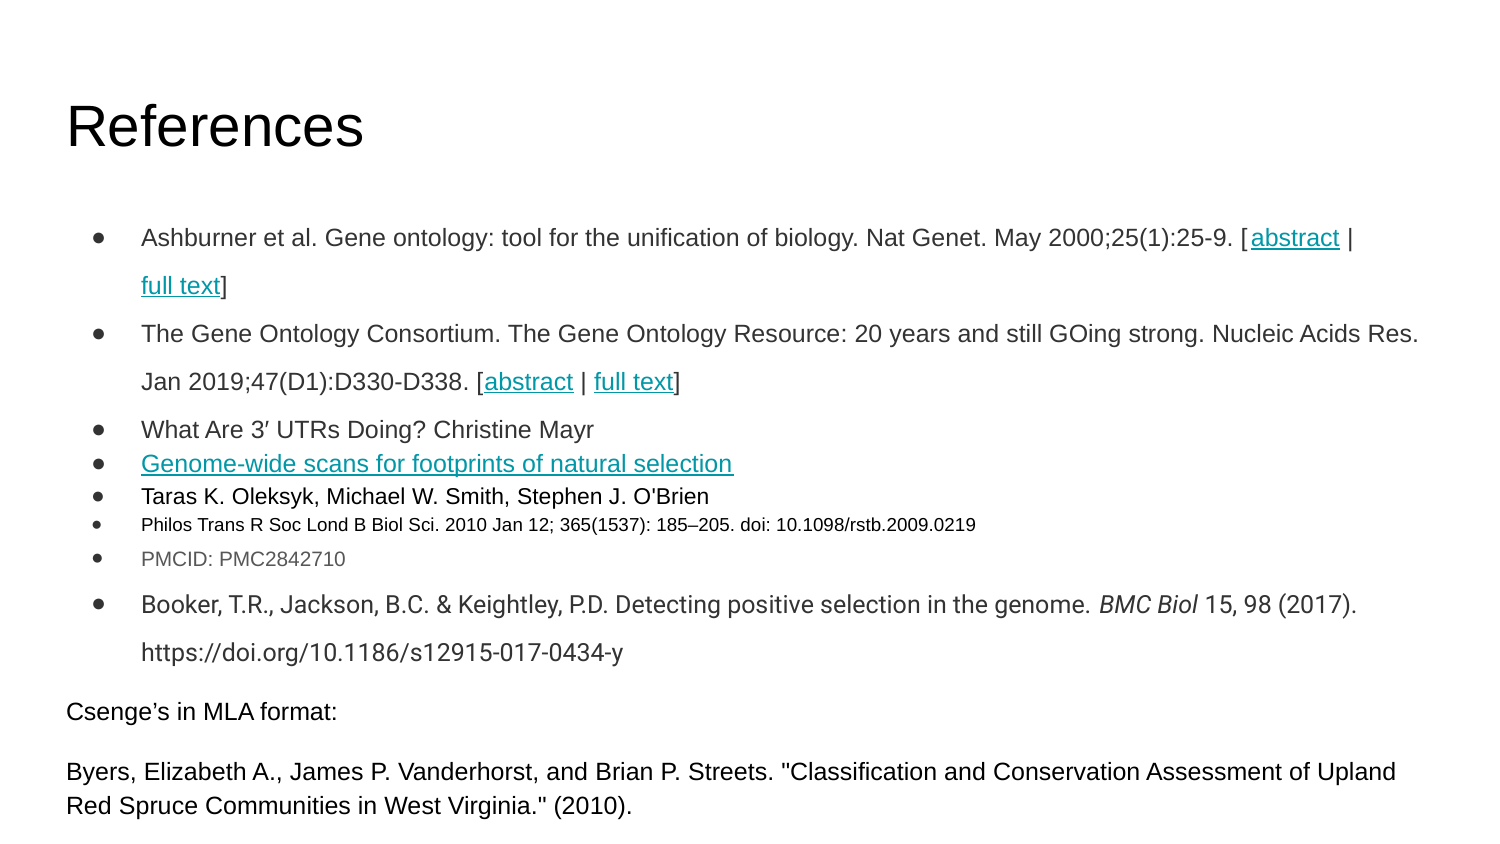

# References
Ashburner et al. Gene ontology: tool for the unification of biology. Nat Genet. May 2000;25(1):25-9. [abstract | full text]
The Gene Ontology Consortium. The Gene Ontology Resource: 20 years and still GOing strong. Nucleic Acids Res. Jan 2019;47(D1):D330-D338. [abstract | full text]
What Are 3′ UTRs Doing? Christine Mayr
Genome-wide scans for footprints of natural selection
Taras K. Oleksyk, Michael W. Smith, Stephen J. O'Brien
Philos Trans R Soc Lond B Biol Sci. 2010 Jan 12; 365(1537): 185–205. doi: 10.1098/rstb.2009.0219
PMCID: PMC2842710
Booker, T.R., Jackson, B.C. & Keightley, P.D. Detecting positive selection in the genome. BMC Biol 15, 98 (2017). https://doi.org/10.1186/s12915-017-0434-y
Csenge’s in MLA format:
Byers, Elizabeth A., James P. Vanderhorst, and Brian P. Streets. "Classification and Conservation Assessment of Upland Red Spruce Communities in West Virginia." (2010).
Barreiro, Luis B., et al. "Natural selection has driven population differentiation in modern humans." Nature genetics 40.3 (2008): 340.

Wang, Lian-Chin, et al. "Involvement of the Arabidopsis HIT1/AtVPS53 tethering protein homologue in the acclimation of the plasma membrane to heat stress." Journal of experimental botany 62.10 (2011): 3609-3620.

Marowa, Prince, Anming Ding, and Yingzhen Kong. "Expansins: roles in plant growth and potential applications in crop improvement." Plant cell reports 35.5 (2016): 949-965.

Downs, Craig A., Samantha L. Ryan, and Scott A. Heckathorn. "The chloroplast small heat-shock protein: evidence for a general role in protecting photosystem II against oxidative stress and photoinhibition." Journal of plant physiology 155.4-5 (1999): 488-496.

Wang, Guodong, et al. "Novel DnaJ protein facilitates thermotolerance of transgenic tomatoes." International journal of molecular sciences 20.2 (2019): 367.